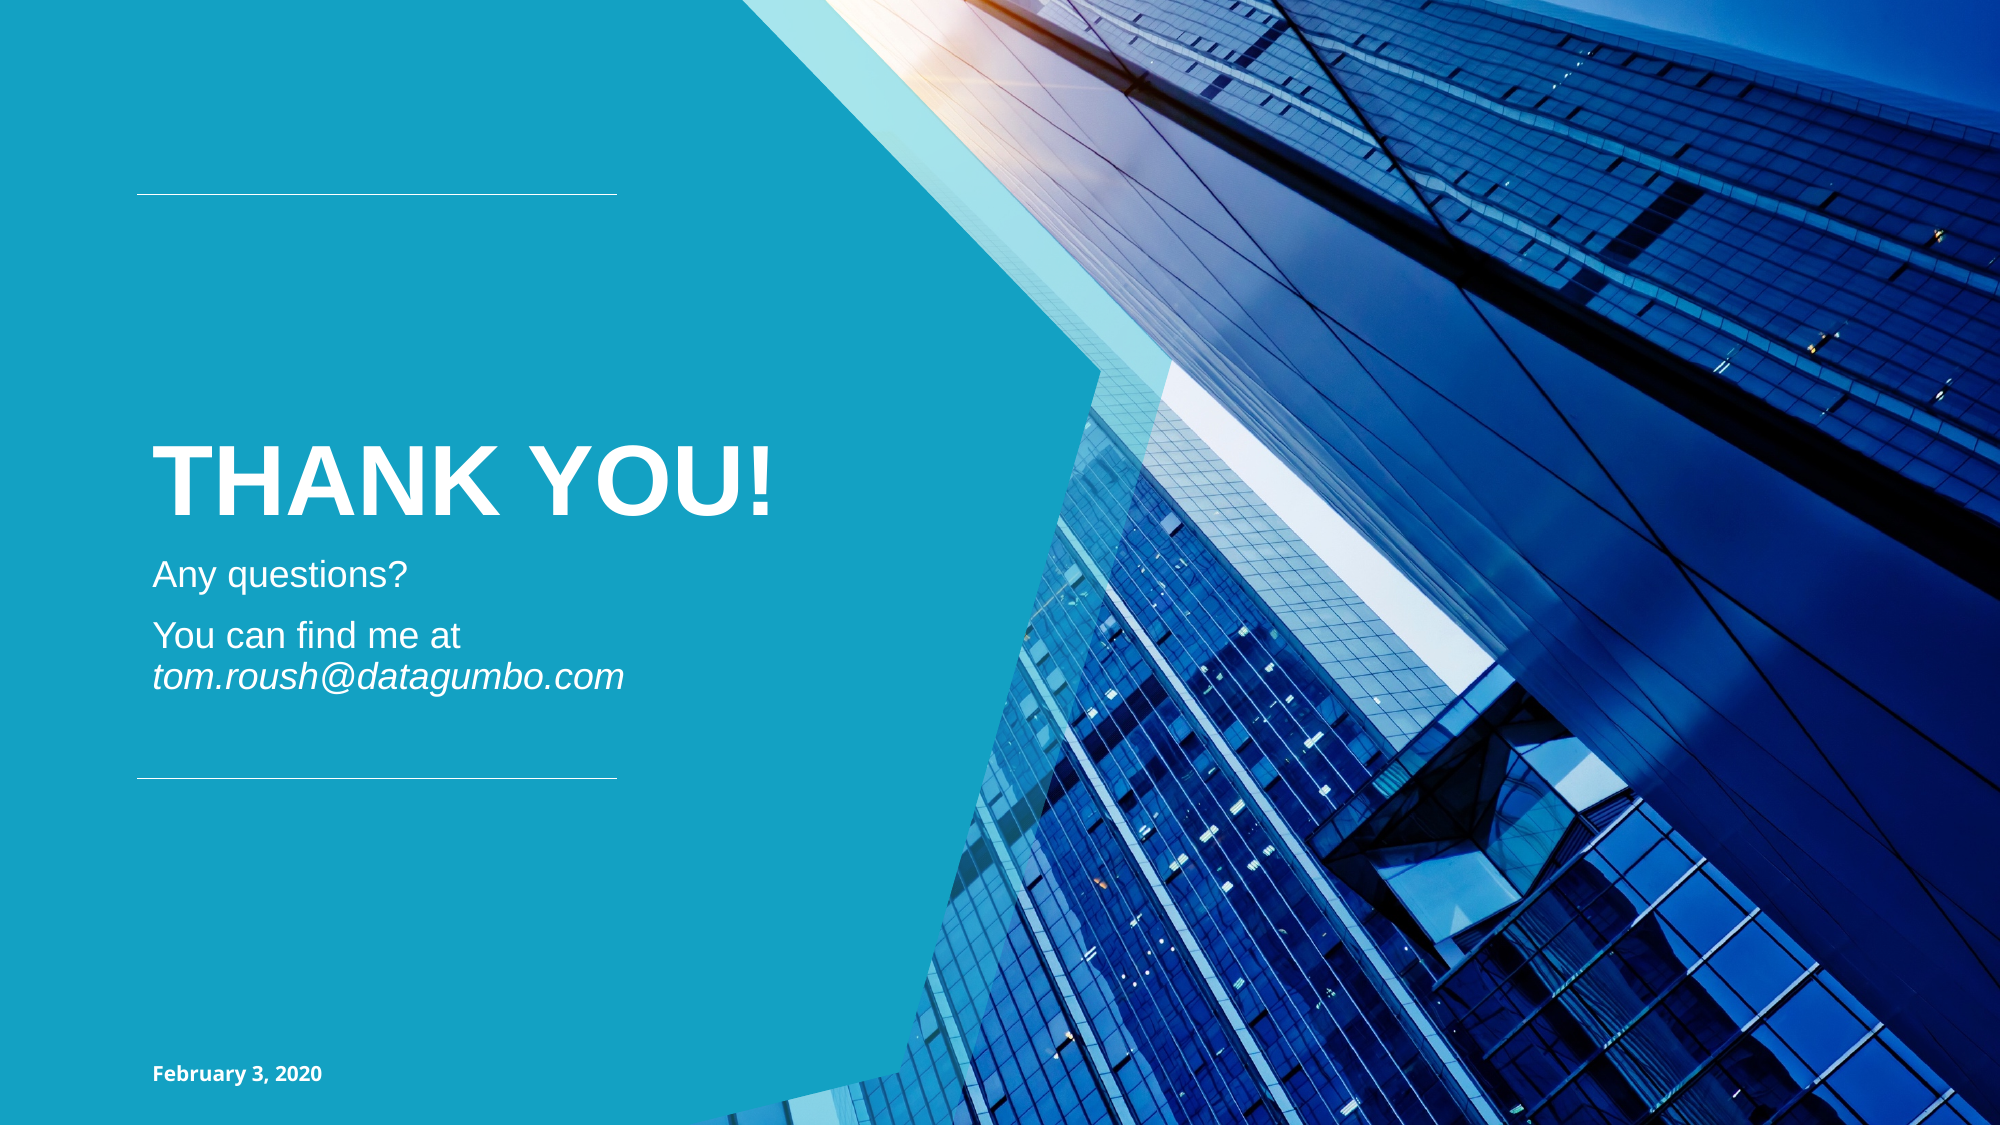

# THANK YOU!
Any questions?
You can find me at
tom.roush@datagumbo.com
February 3, 2020